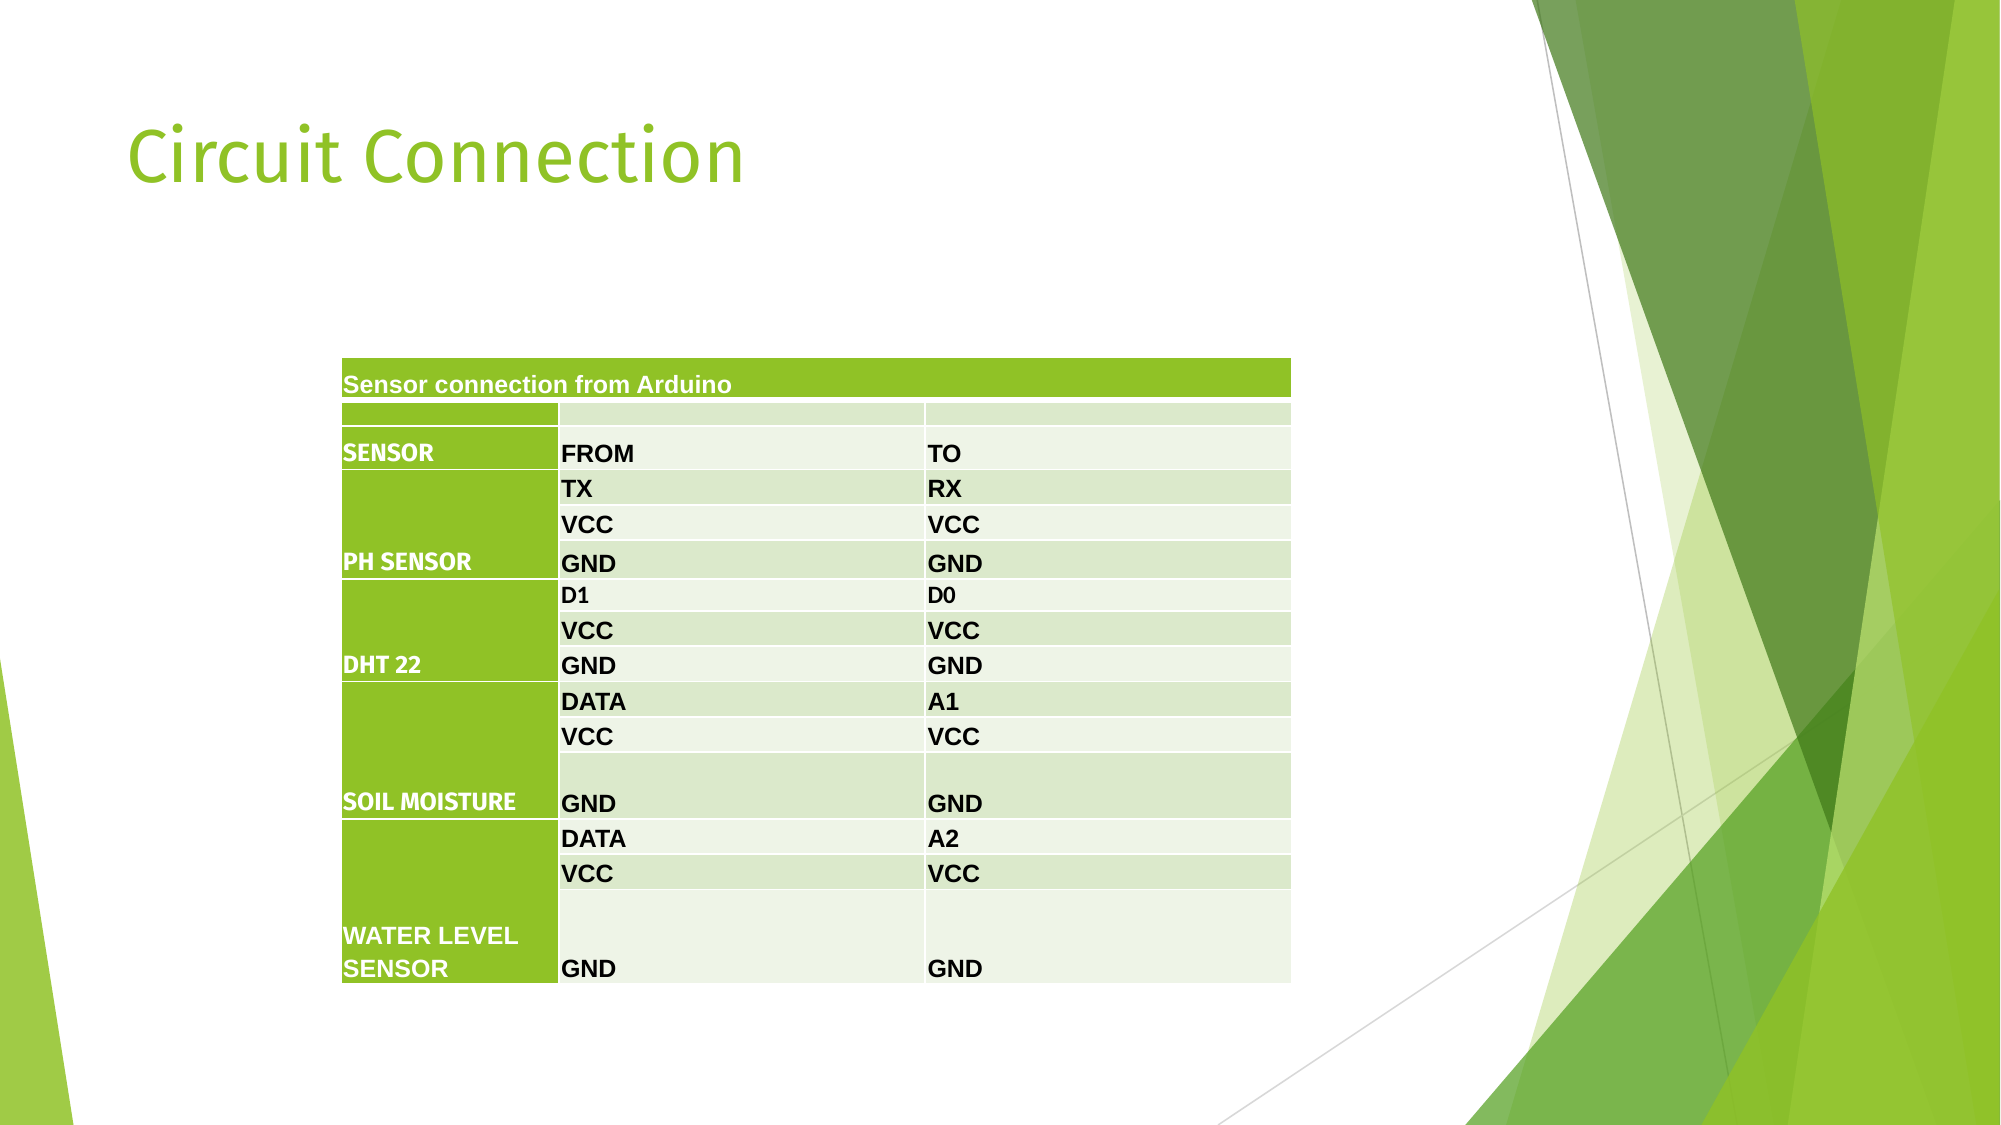

# Circuit Connection
| Sensor connection from Arduino |  |  |
| --- | --- | --- |
|  |  |  |
| SENSOR | FROM | TO |
| PH SENSOR | TX | RX |
|  | VCC | VCC |
|  | GND | GND |
| DHT 22 | D1 | D0 |
|  | VCC | VCC |
|  | GND | GND |
| SOIL MOISTURE | DATA | A1 |
|  | VCC | VCC |
|  | GND | GND |
| WATER LEVEL SENSOR | DATA | A2 |
|  | VCC | VCC |
|  | GND | GND |